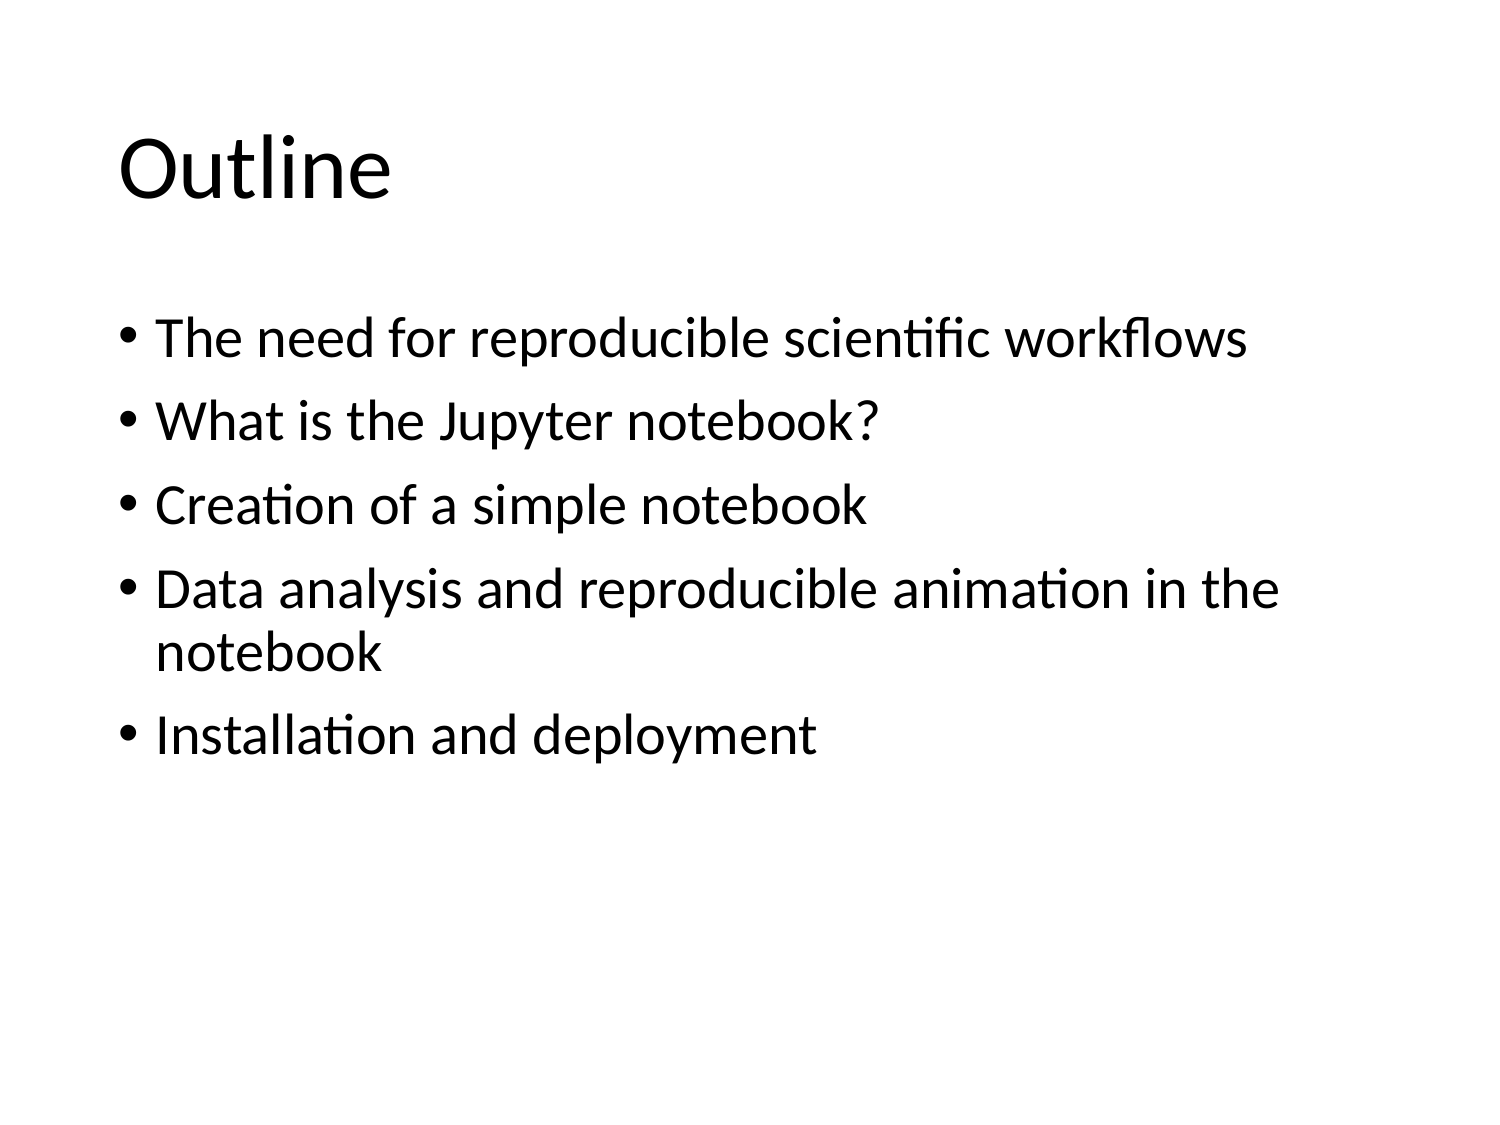

# Outline
The need for reproducible scientific workflows
What is the Jupyter notebook?
Creation of a simple notebook
Data analysis and reproducible animation in the notebook
Installation and deployment